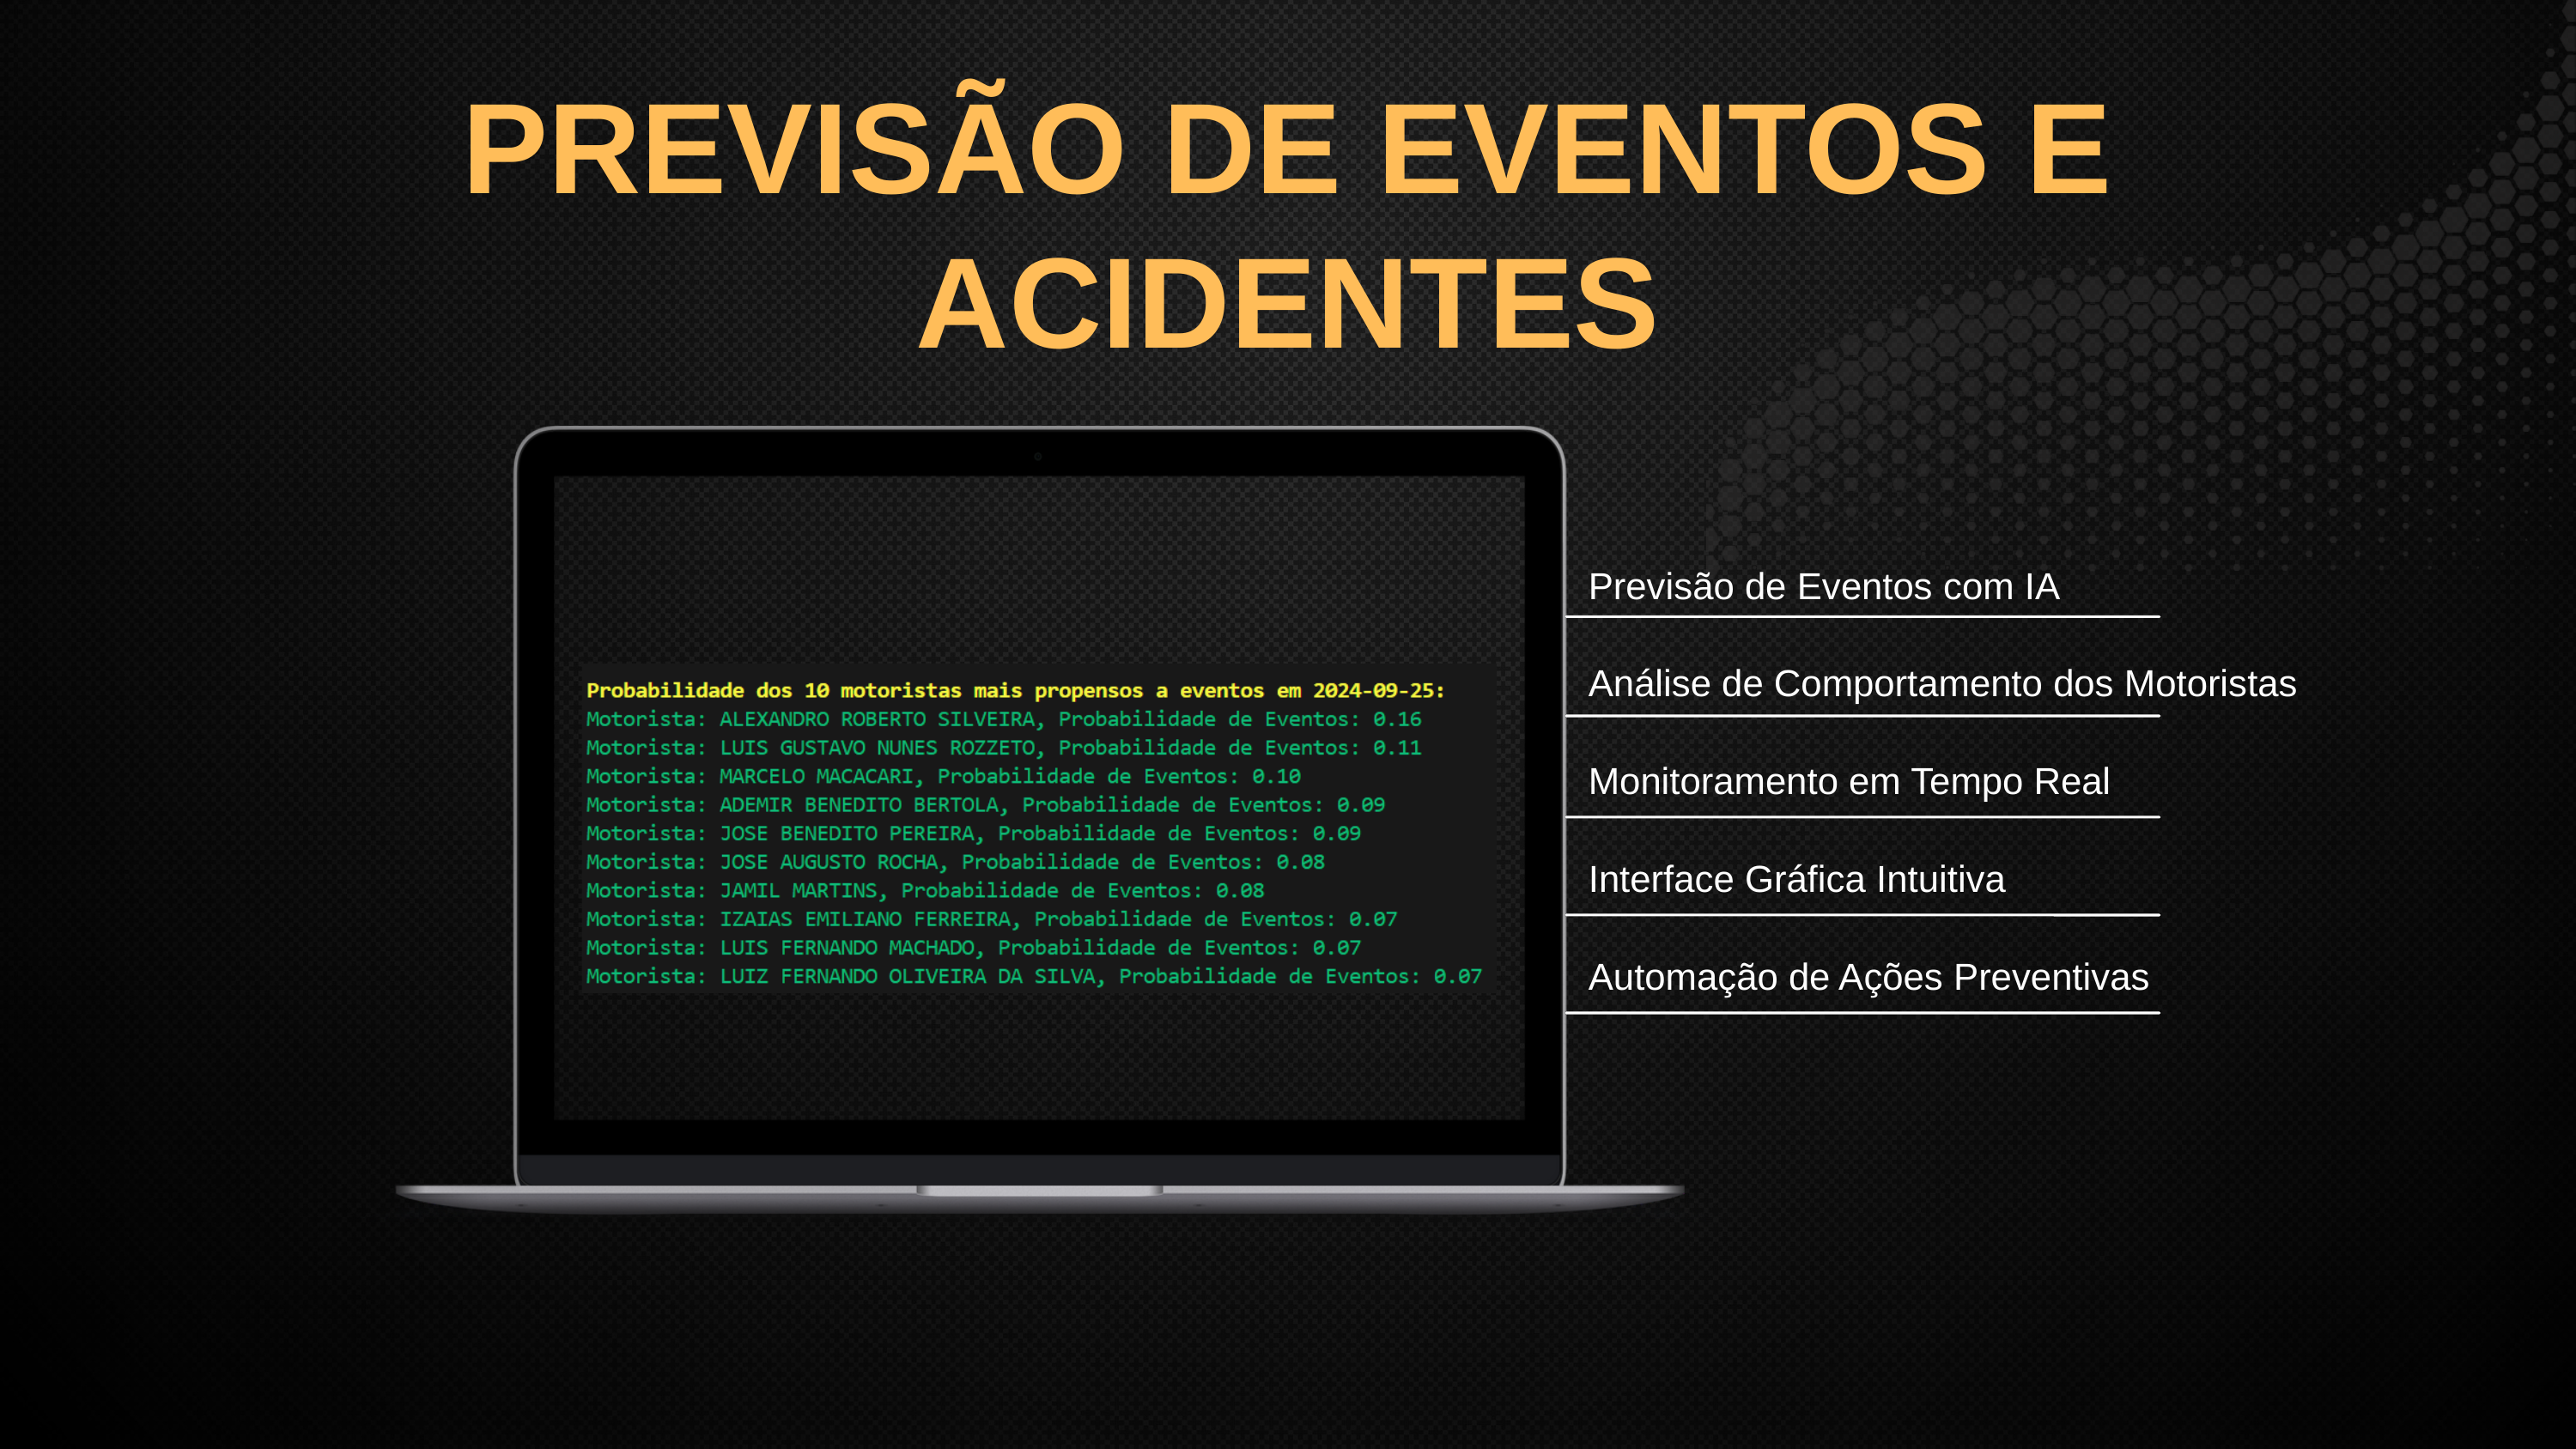

PREVISÃO DE EVENTOS E ACIDENTES

Previsão de Eventos com IA

Análise de Comportamento dos Motoristas

Monitoramento em Tempo Real

Interface Gráfica Intuitiva

Automação de Ações Preventivas